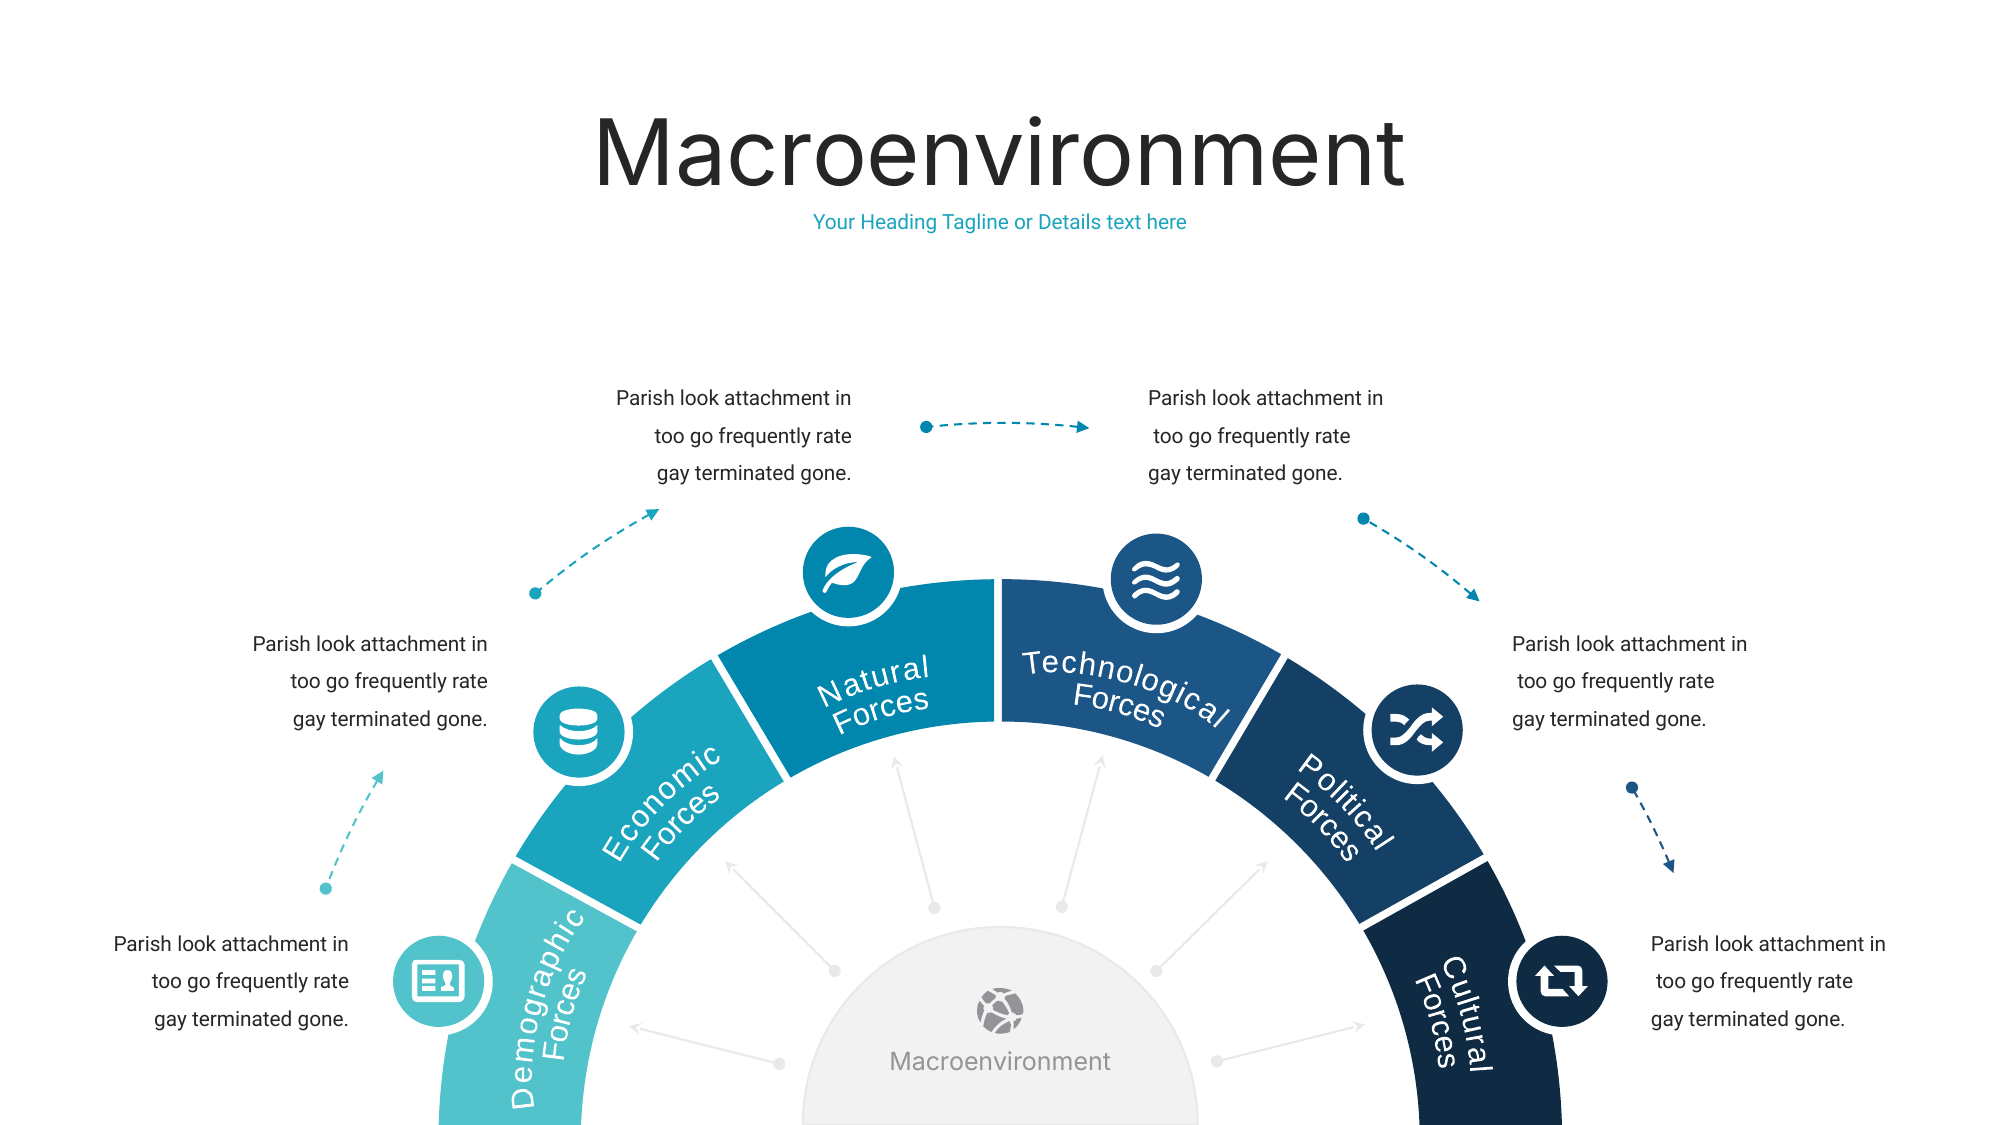

Macroenvironment
Your Heading Tagline or Details text here
Parish look attachment in  too go frequently rate gay terminated gone.
Parish look attachment in  too go frequently rate gay terminated gone.

Parish look attachment in  too go frequently rate gay terminated gone.
Parish look attachment in  too go frequently rate gay terminated gone.

Technological
Forces
Natural
Forces

Economic
Forces
Political
Forces

Parish look attachment in  too go frequently rate gay terminated gone.
Parish look attachment in  too go frequently rate gay terminated gone.

Demographic
Forces

Cultural
Forces

Macroenvironment